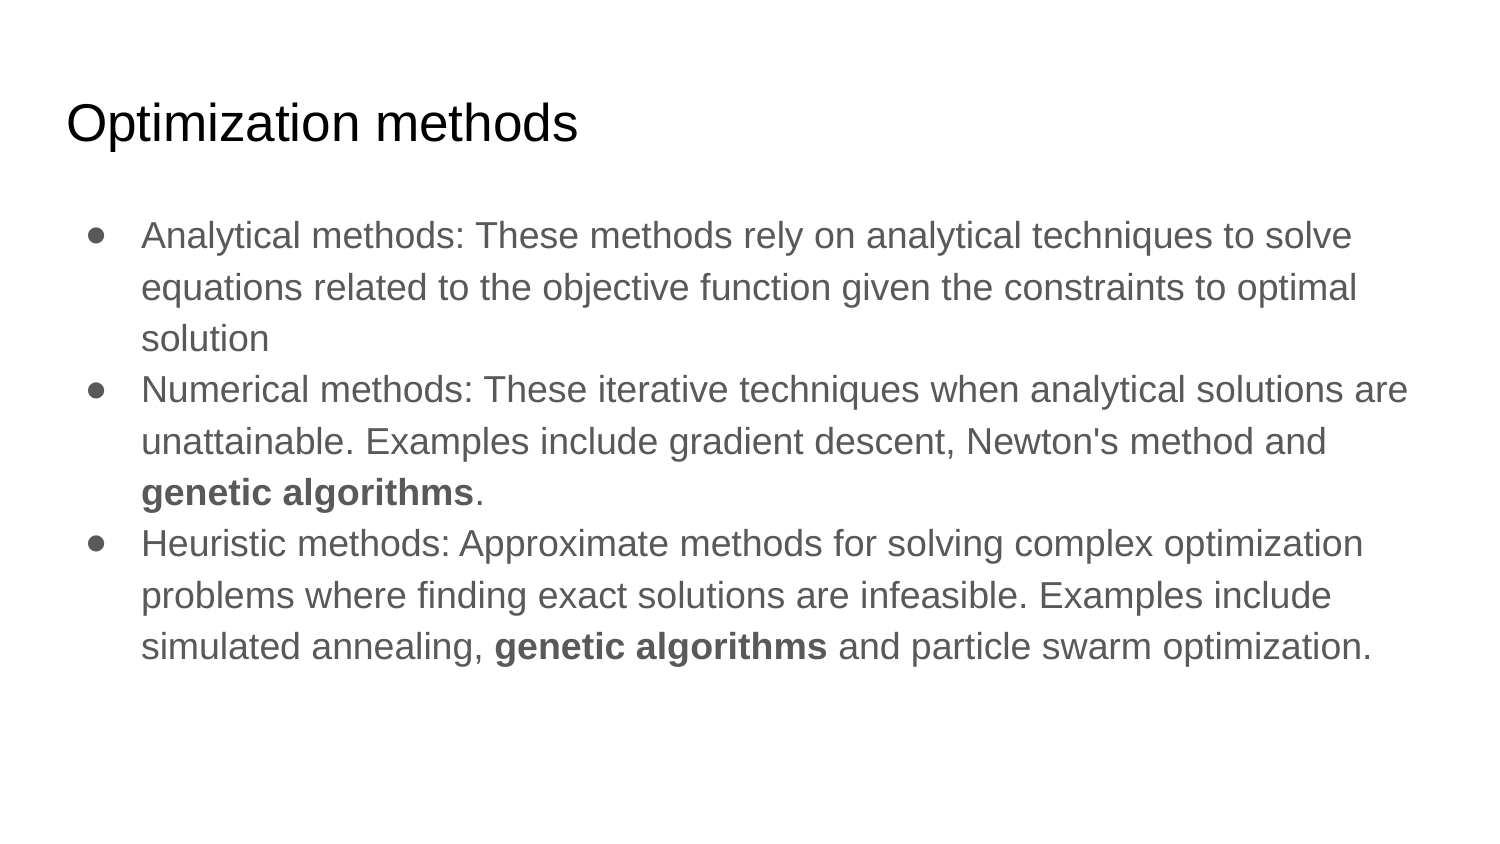

# Optimization methods
Analytical methods: These methods rely on analytical techniques to solve equations related to the objective function given the constraints to optimal solution
Numerical methods: These iterative techniques when analytical solutions are unattainable. Examples include gradient descent, Newton's method and genetic algorithms.
Heuristic methods: Approximate methods for solving complex optimization problems where finding exact solutions are infeasible. Examples include simulated annealing, genetic algorithms and particle swarm optimization.